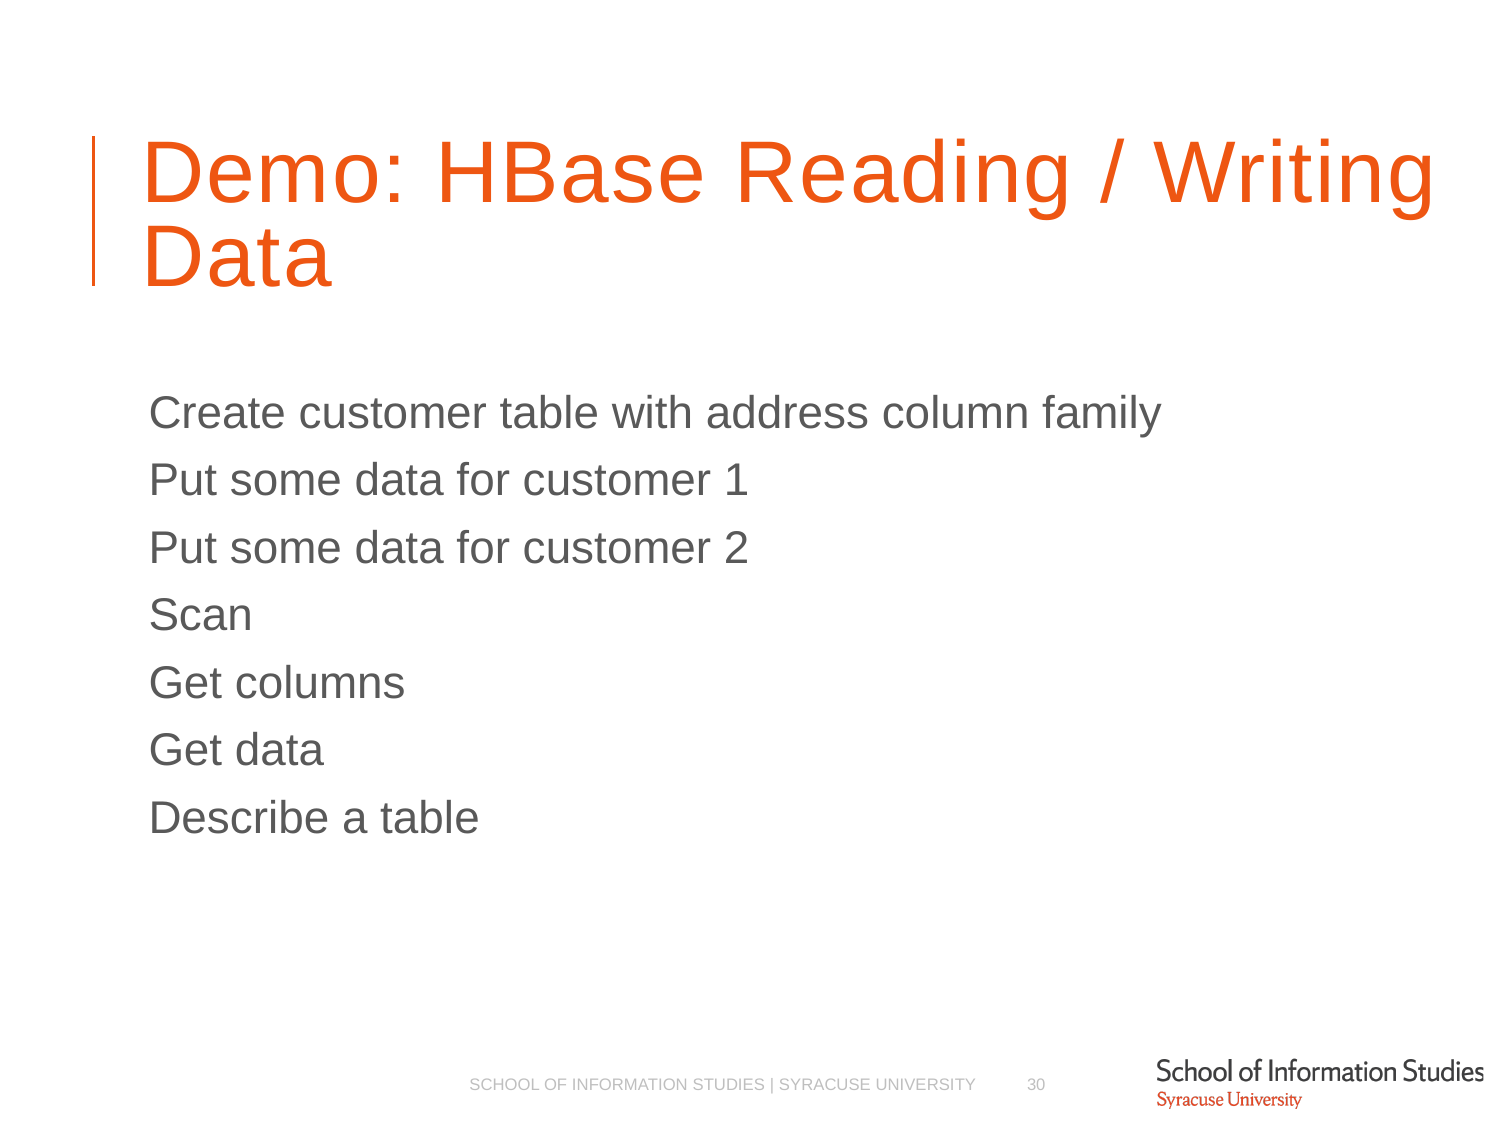

# Demo: HBase Reading / Writing Data
Create customer table with address column family
Put some data for customer 1
Put some data for customer 2
Scan
Get columns
Get data
Describe a table
School of Information Studies | Syracuse University
30